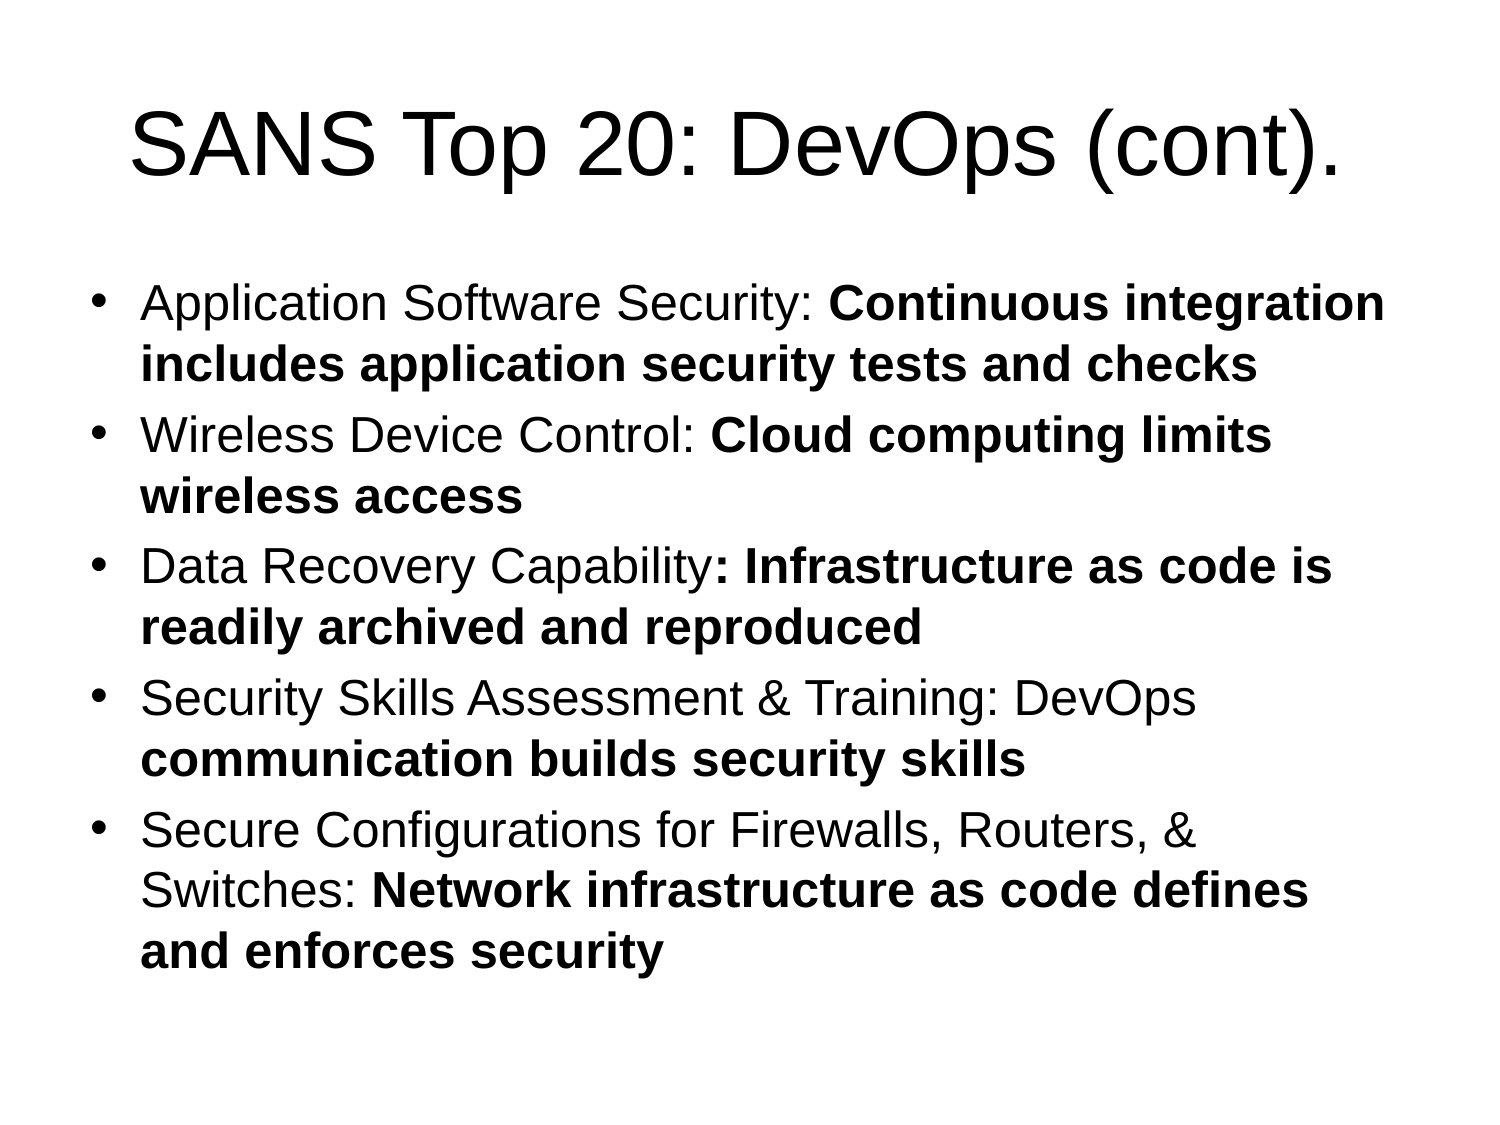

# SANS Top 20: DevOps (cont).
Application Software Security: Continuous integration includes application security tests and checks
Wireless Device Control: Cloud computing limits wireless access
Data Recovery Capability: Infrastructure as code is readily archived and reproduced
Security Skills Assessment & Training: DevOps communication builds security skills
Secure Configurations for Firewalls, Routers, & Switches: Network infrastructure as code defines and enforces security